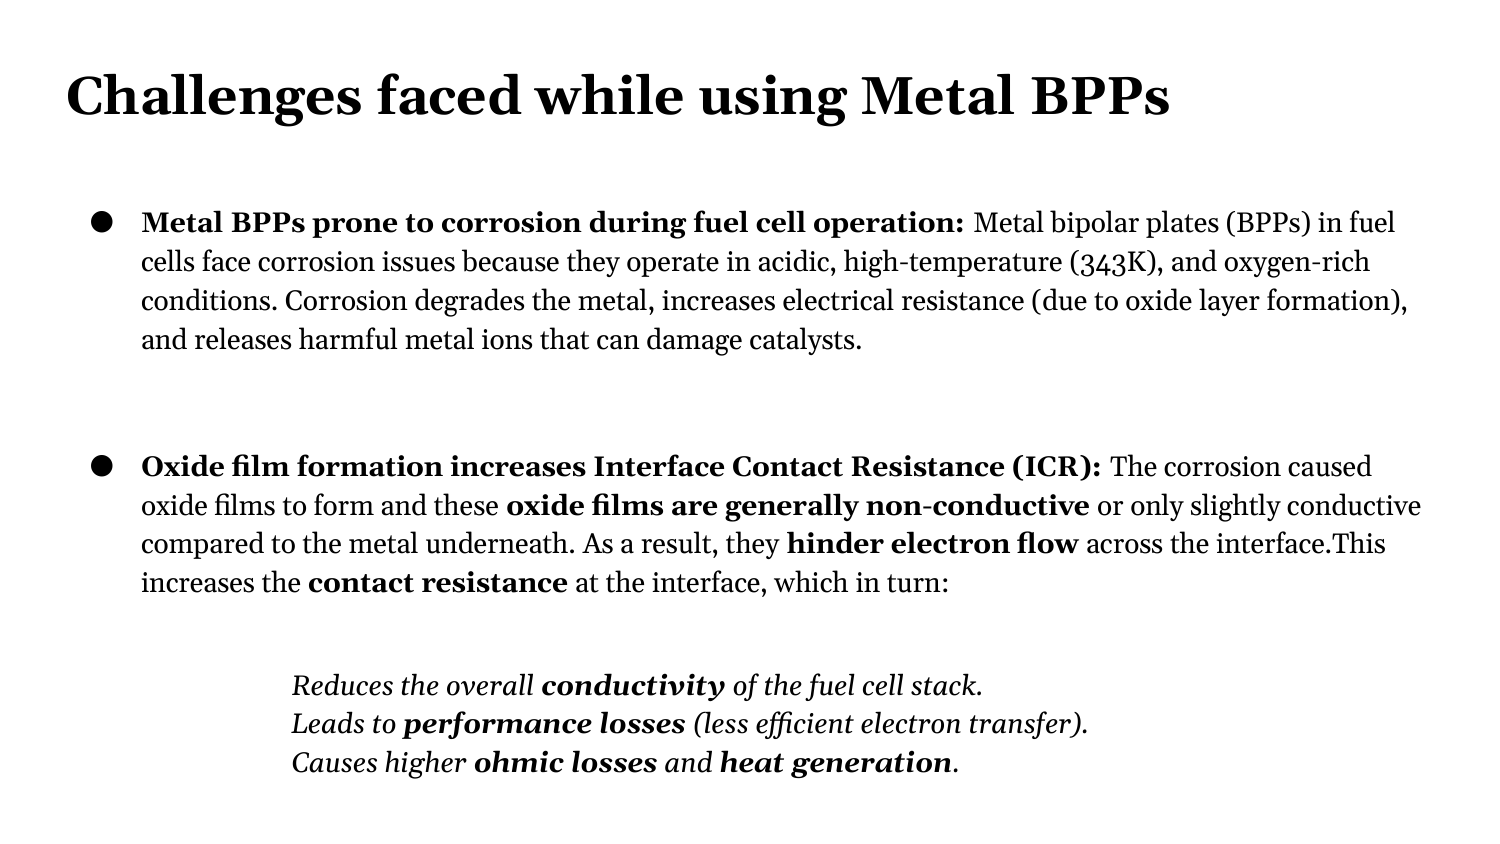

# Challenges faced while using Metal BPPs
Metal BPPs prone to corrosion during fuel cell operation: Metal bipolar plates (BPPs) in fuel cells face corrosion issues because they operate in acidic, high-temperature (343K), and oxygen-rich conditions. Corrosion degrades the metal, increases electrical resistance (due to oxide layer formation), and releases harmful metal ions that can damage catalysts.

Oxide film formation increases Interface Contact Resistance (ICR): The corrosion caused oxide films to form and these oxide films are generally non-conductive or only slightly conductive compared to the metal underneath. As a result, they hinder electron flow across the interface.This increases the contact resistance at the interface, which in turn:
	Reduces the overall conductivity of the fuel cell stack.
	Leads to performance losses (less efficient electron transfer).
	Causes higher ohmic losses and heat generation.